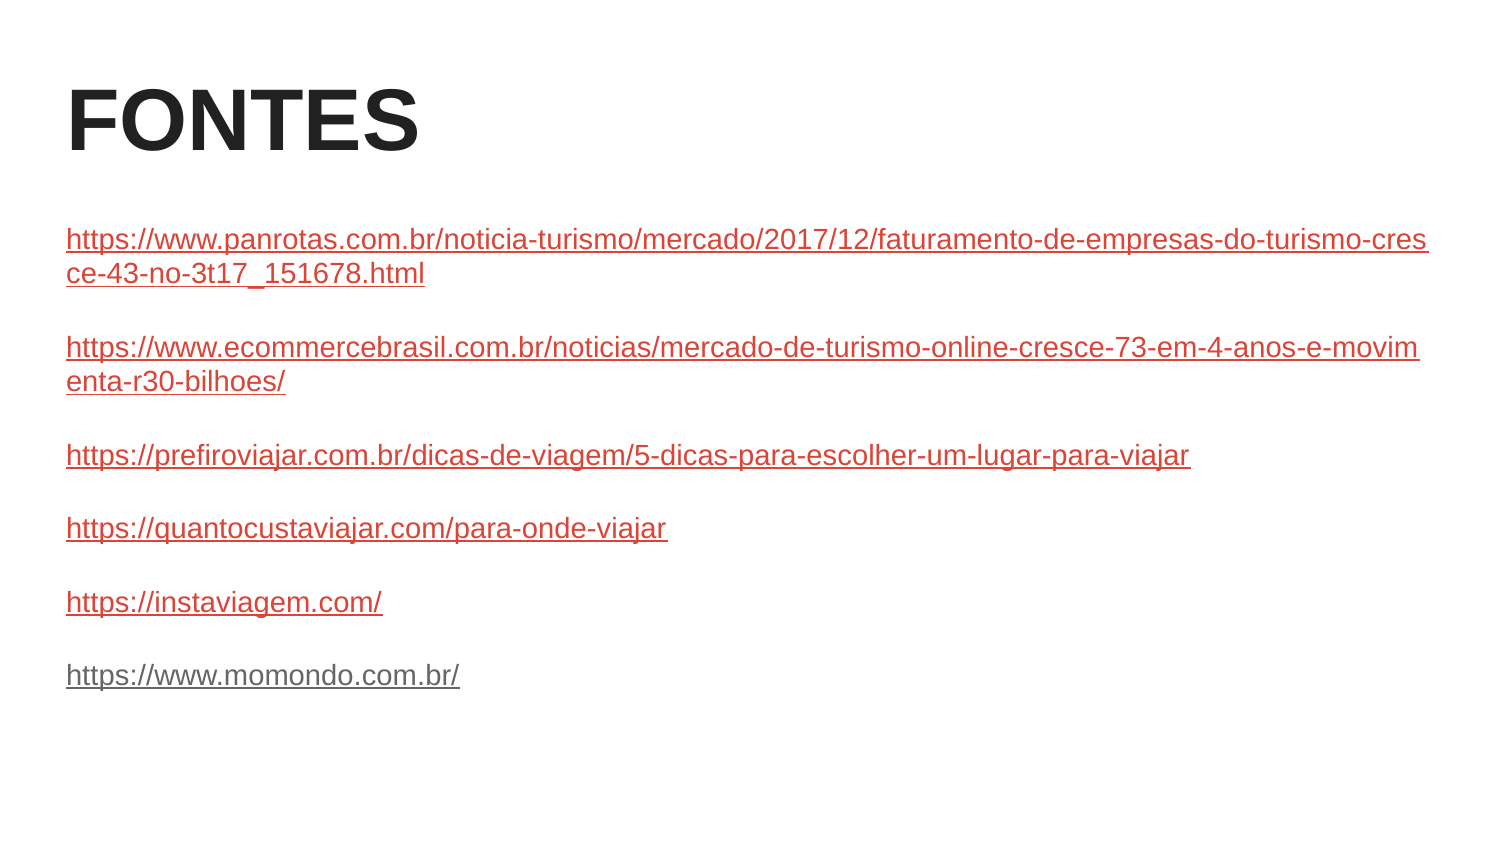

# FONTES
https://www.panrotas.com.br/noticia-turismo/mercado/2017/12/faturamento-de-empresas-do-turismo-cresce-43-no-3t17_151678.html
https://www.ecommercebrasil.com.br/noticias/mercado-de-turismo-online-cresce-73-em-4-anos-e-movimenta-r30-bilhoes/
https://prefiroviajar.com.br/dicas-de-viagem/5-dicas-para-escolher-um-lugar-para-viajar
https://quantocustaviajar.com/para-onde-viajar
https://instaviagem.com/
https://www.momondo.com.br/